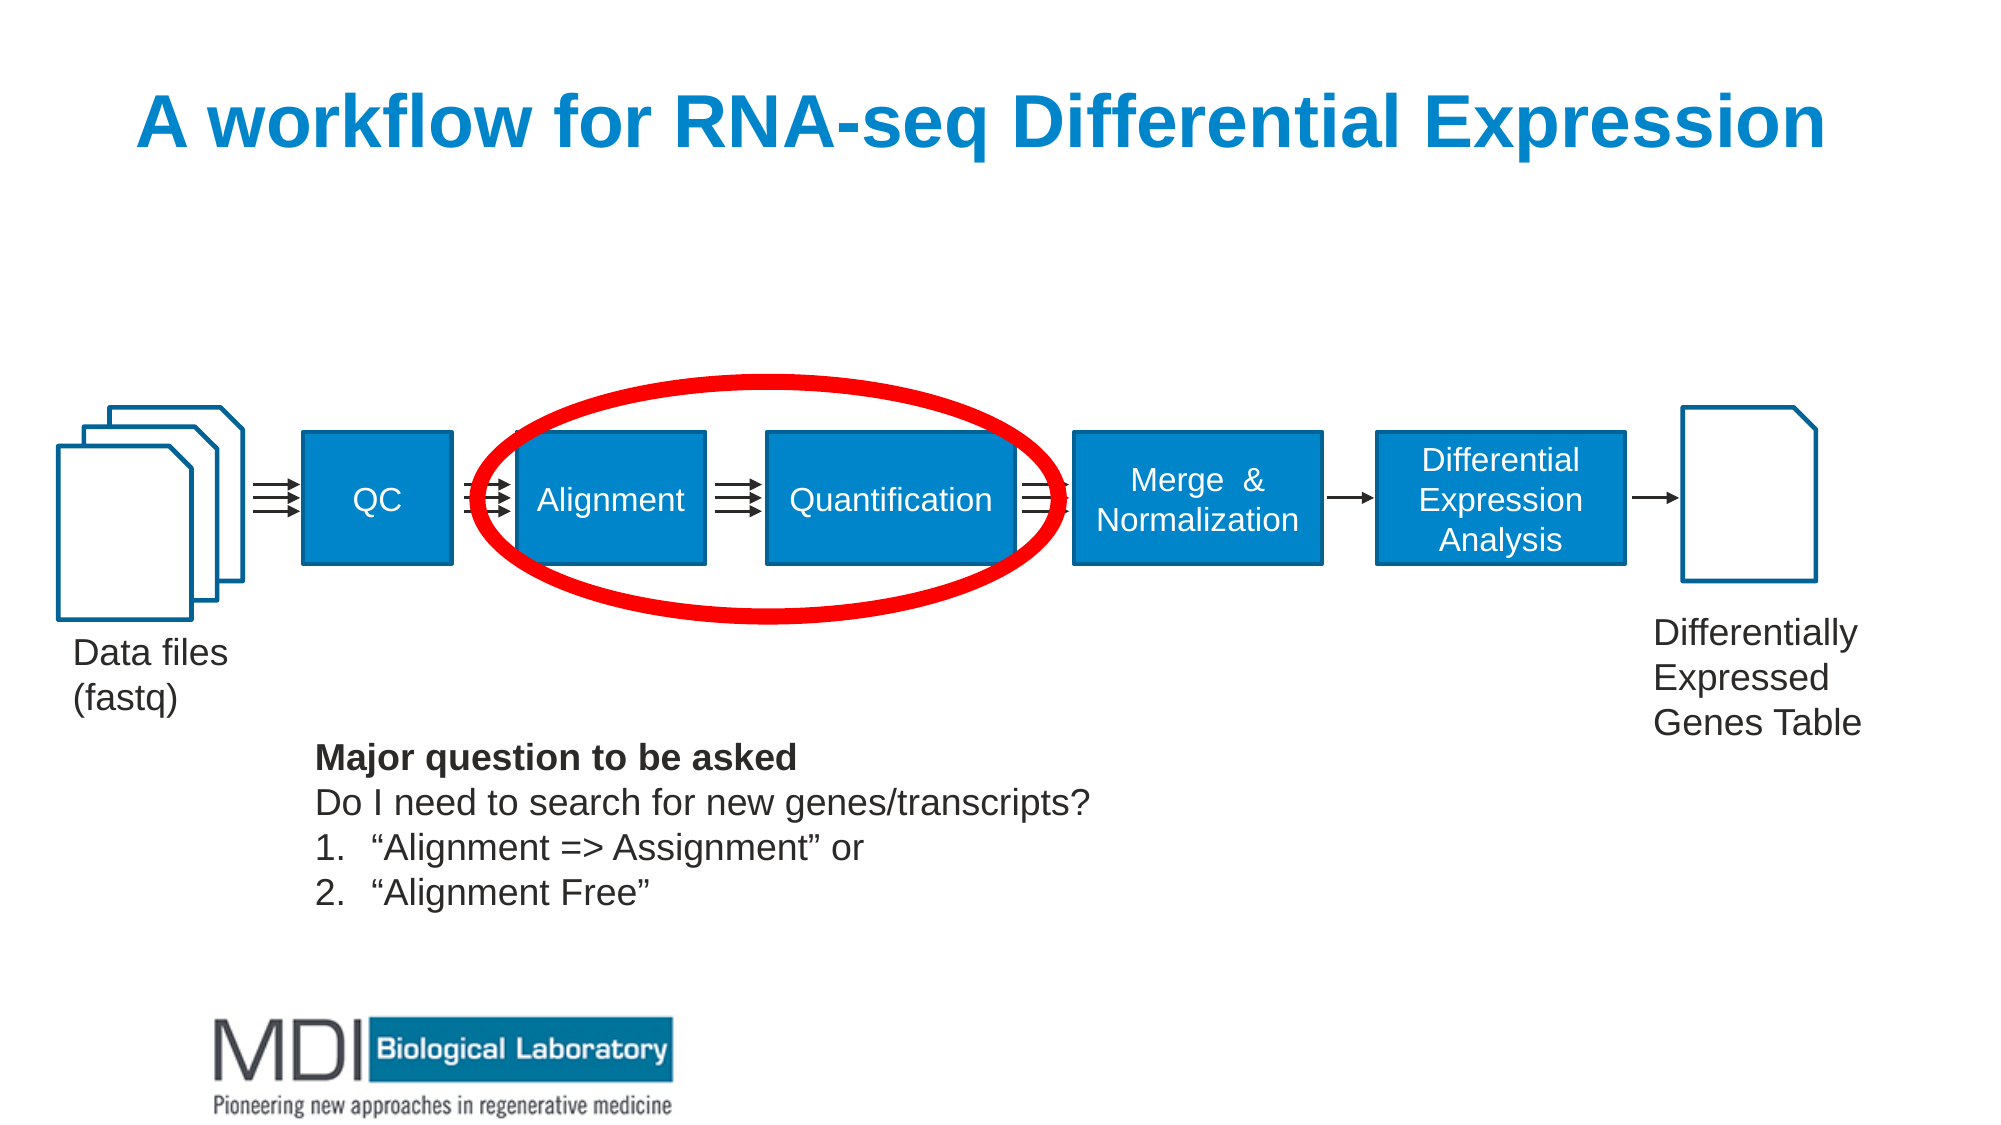

# A workflow for RNA-seq Differential Expression

QC
Alignment
Quantification
Merge  & Normalization
Differential Expression Analysis
Differentially
Expressed
Genes Table
Data files
(fastq)
Major question to be asked
Do I need to search for new genes/transcripts?
“Alignment => Assignment” or
“Alignment Free”